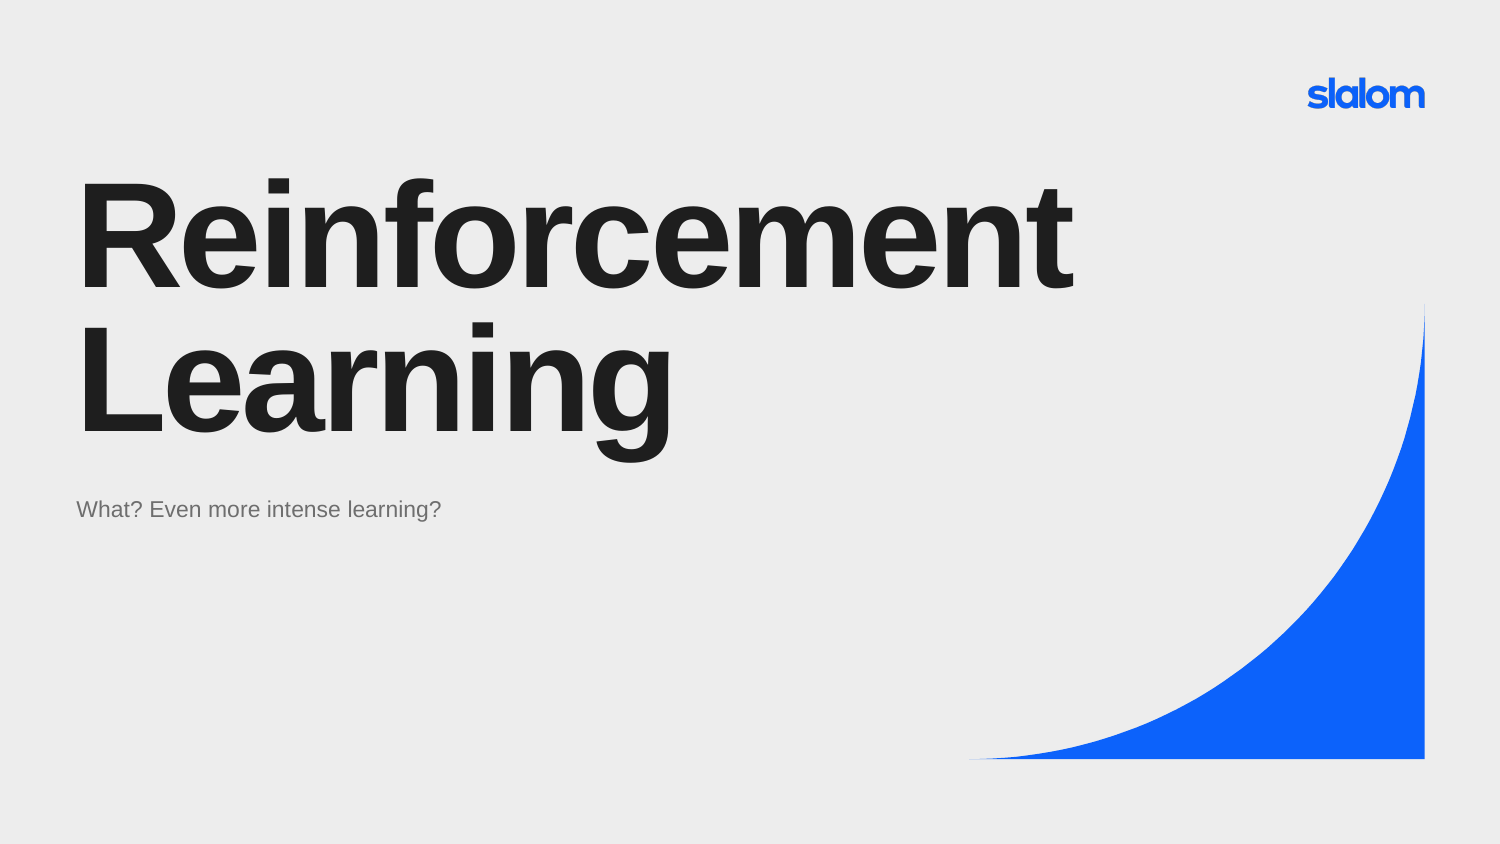

# Reinforcement Learning
What? Even more intense learning?